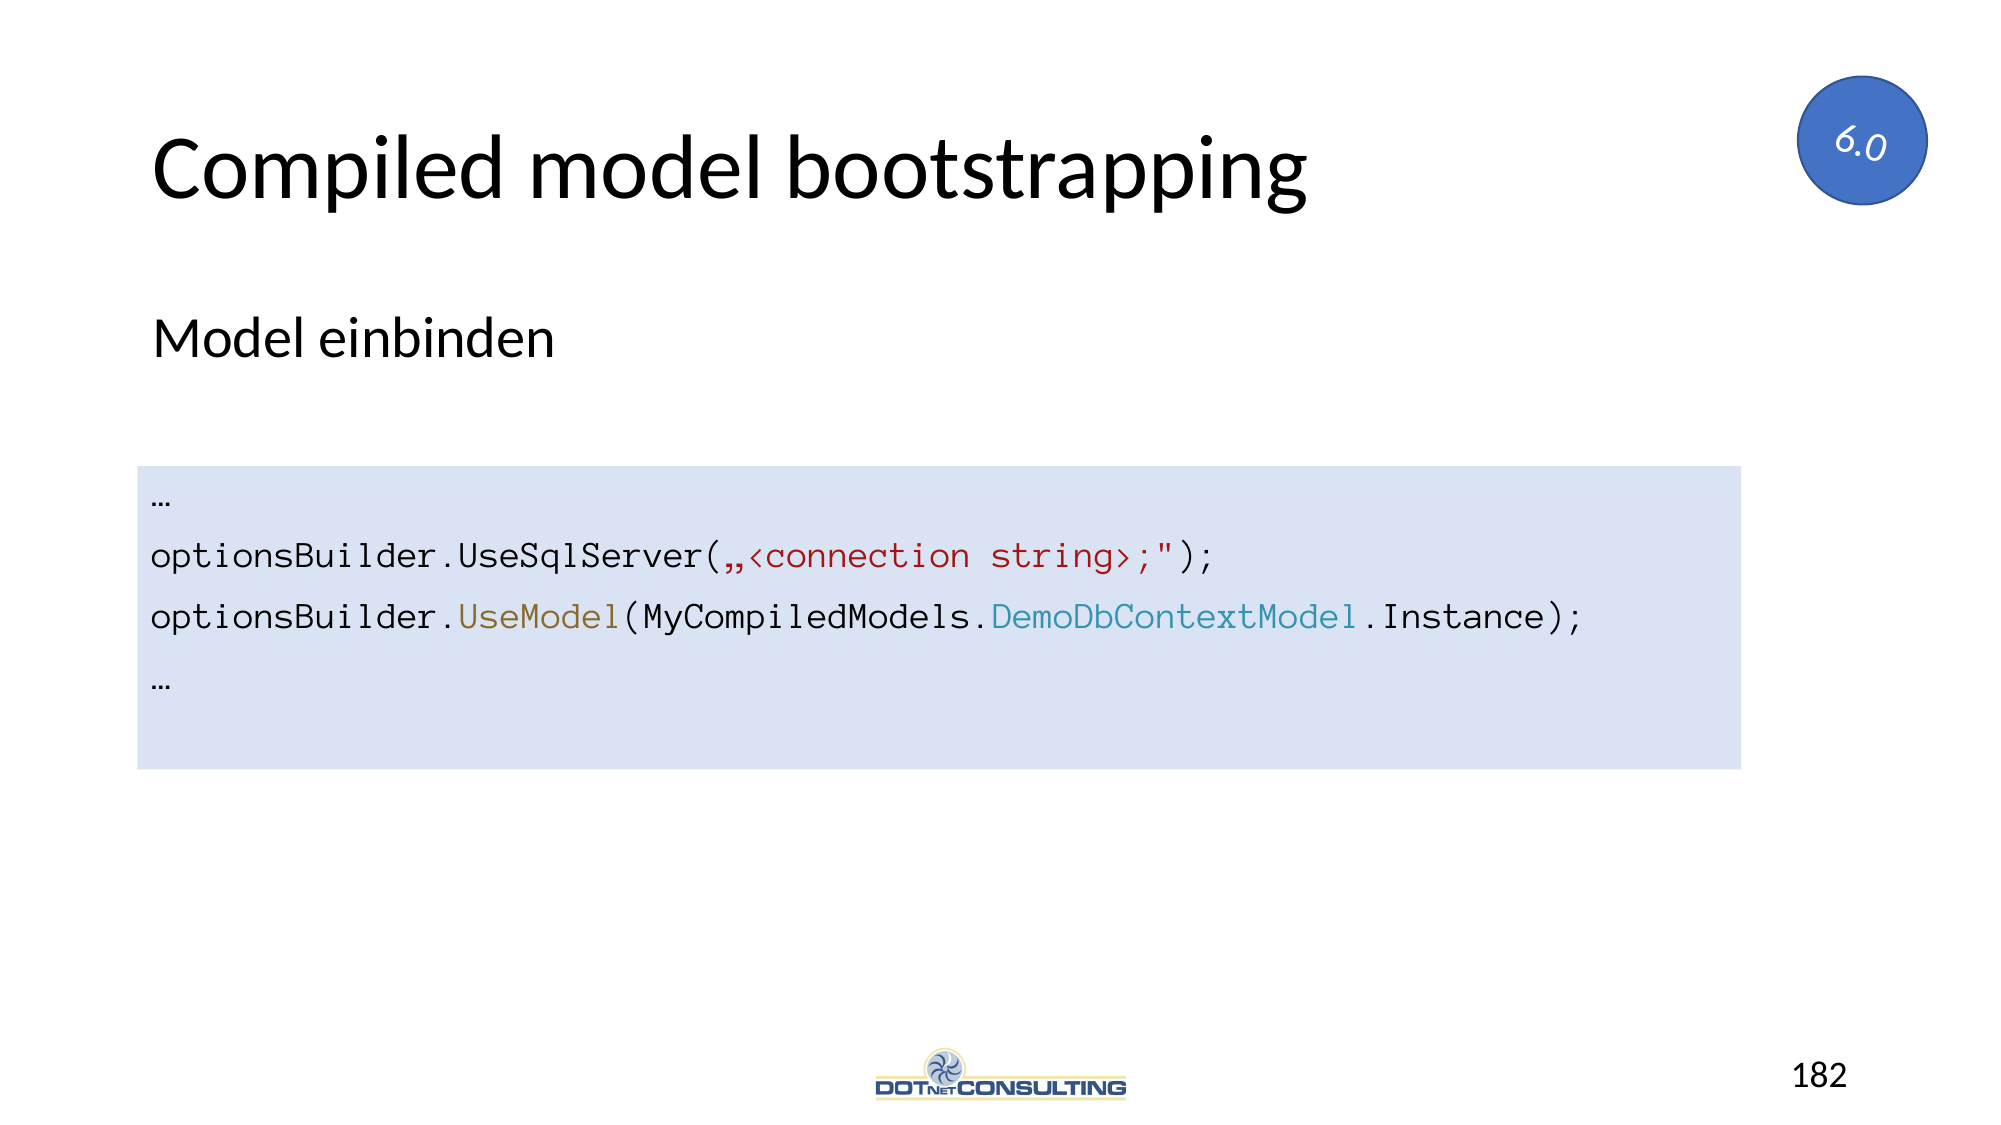

# Compiled model bootstrapping
6.0
Model einbinden
…
optionsBuilder.UseSqlServer(„<connection string>;");
optionsBuilder.UseModel(MyCompiledModels.DemoDbContextModel.Instance);
…
182